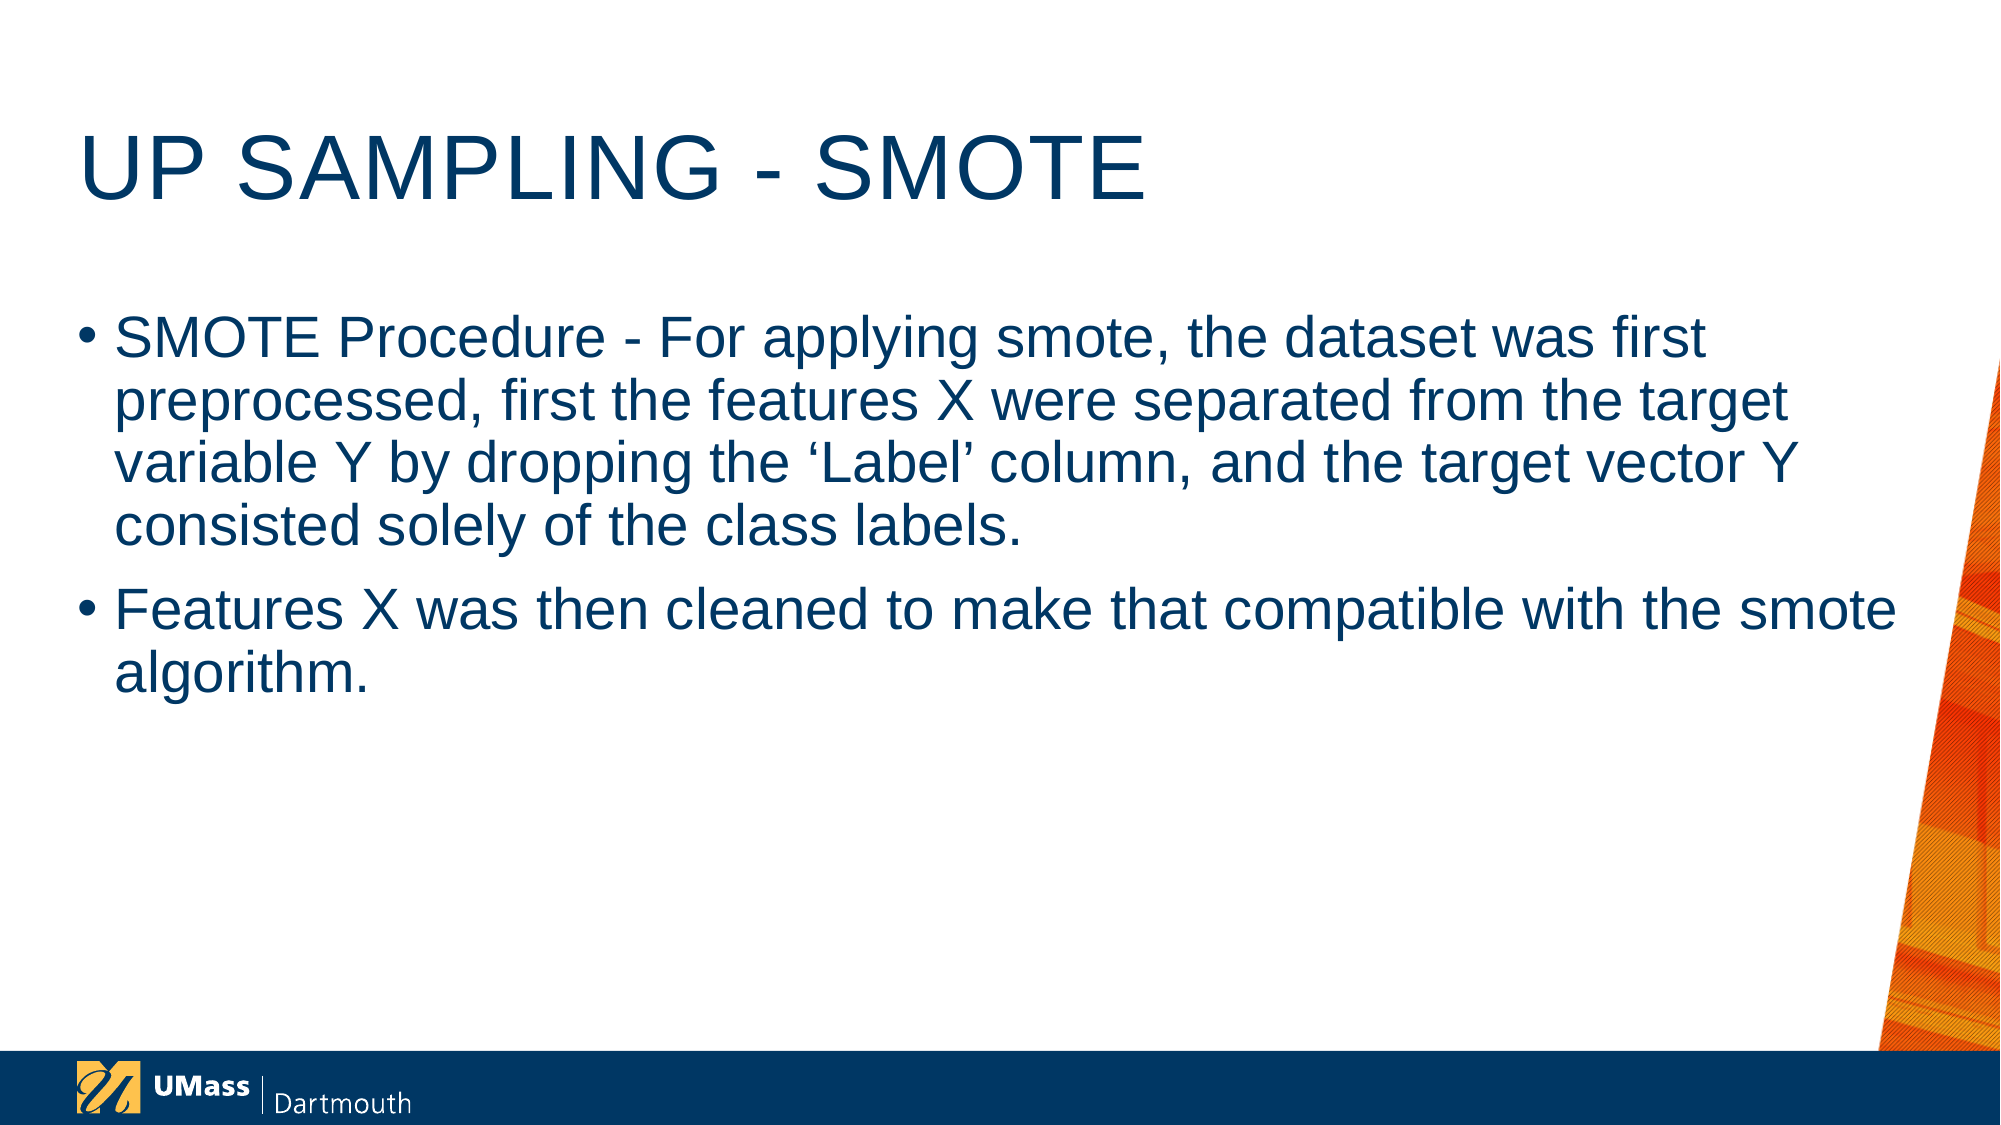

# UP SAMPLING - SMOTE
SMOTE Procedure - For applying smote, the dataset was first preprocessed, first the features X were separated from the target variable Y by dropping the ‘Label’ column, and the target vector Y consisted solely of the class labels.
Features X was then cleaned to make that compatible with the smote algorithm.